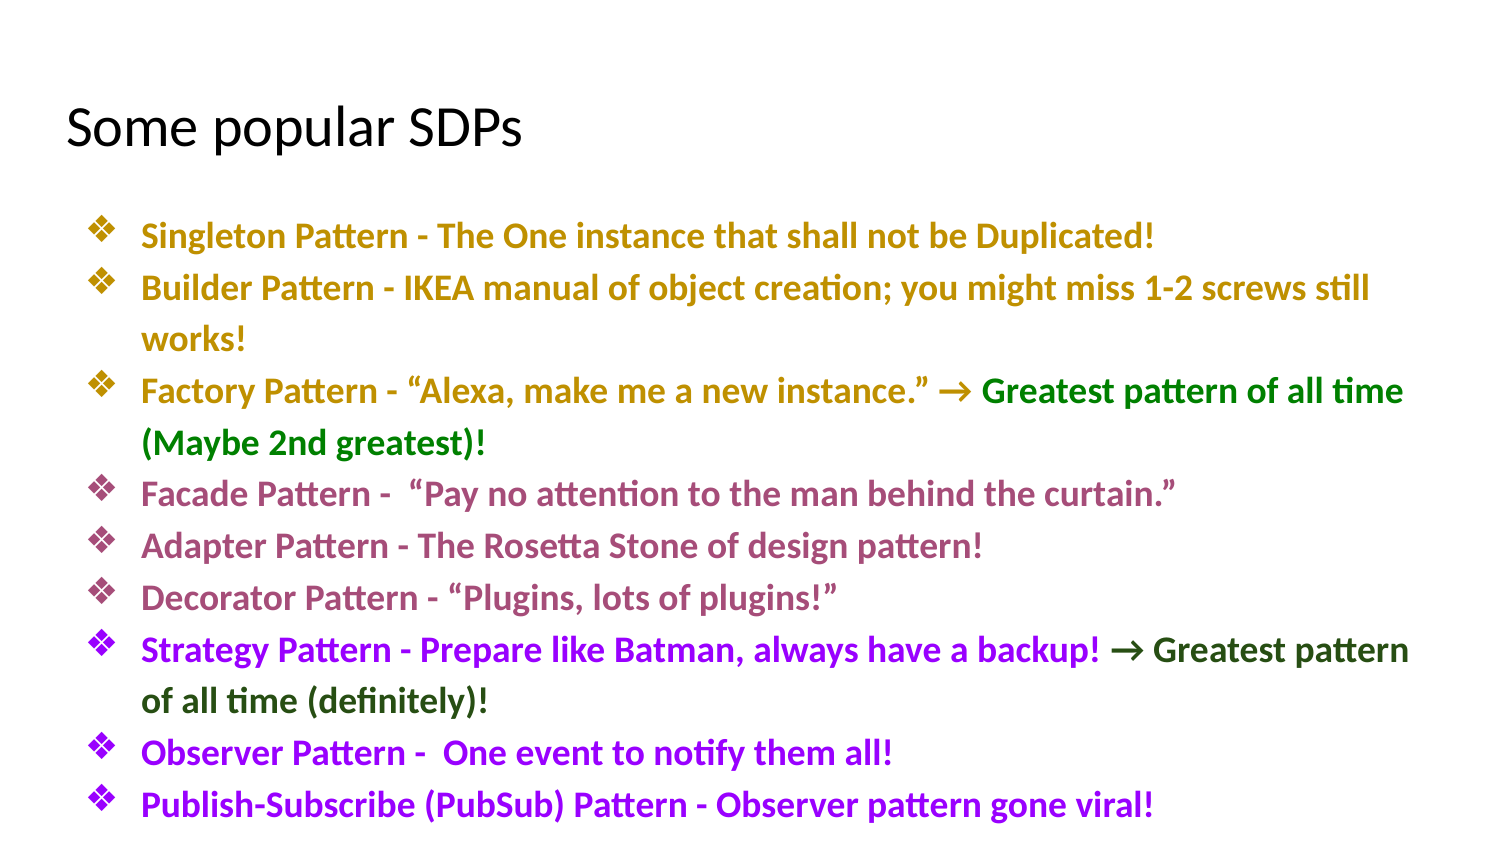

# Some popular SDPs
Singleton Pattern - The One instance that shall not be Duplicated!
Builder Pattern - IKEA manual of object creation; you might miss 1-2 screws still works!
Factory Pattern - “Alexa, make me a new instance.” → Greatest pattern of all time (Maybe 2nd greatest)!
Facade Pattern -  “Pay no attention to the man behind the curtain.”
Adapter Pattern - The Rosetta Stone of design pattern!
Decorator Pattern - “Plugins, lots of plugins!”
Strategy Pattern - Prepare like Batman, always have a backup! → Greatest pattern of all time (definitely)!
Observer Pattern -  One event to notify them all!
Publish-Subscribe (PubSub) Pattern - Observer pattern gone viral!